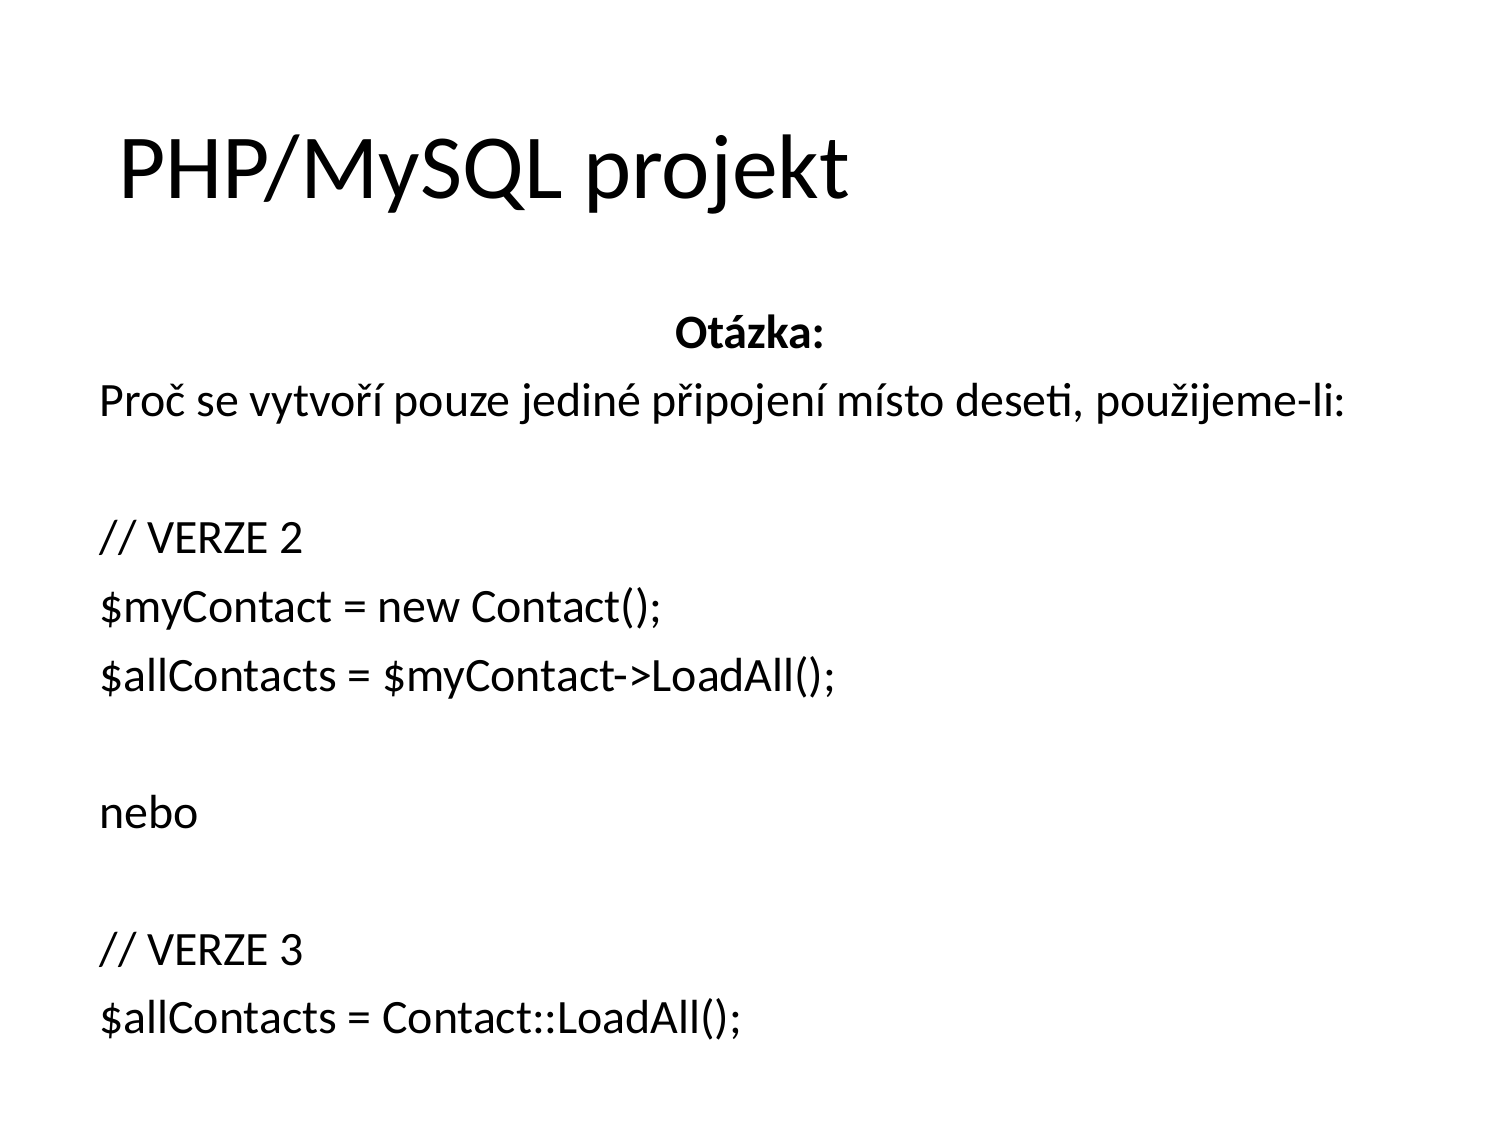

# PHP/MySQL projekt
Otázka:
Proč se vytvoří pouze jediné připojení místo deseti, použijeme-li:

// VERZE 2
$myContact = new Contact();
$allContacts = $myContact->LoadAll();

nebo

// VERZE 3
$allContacts = Contact::LoadAll();